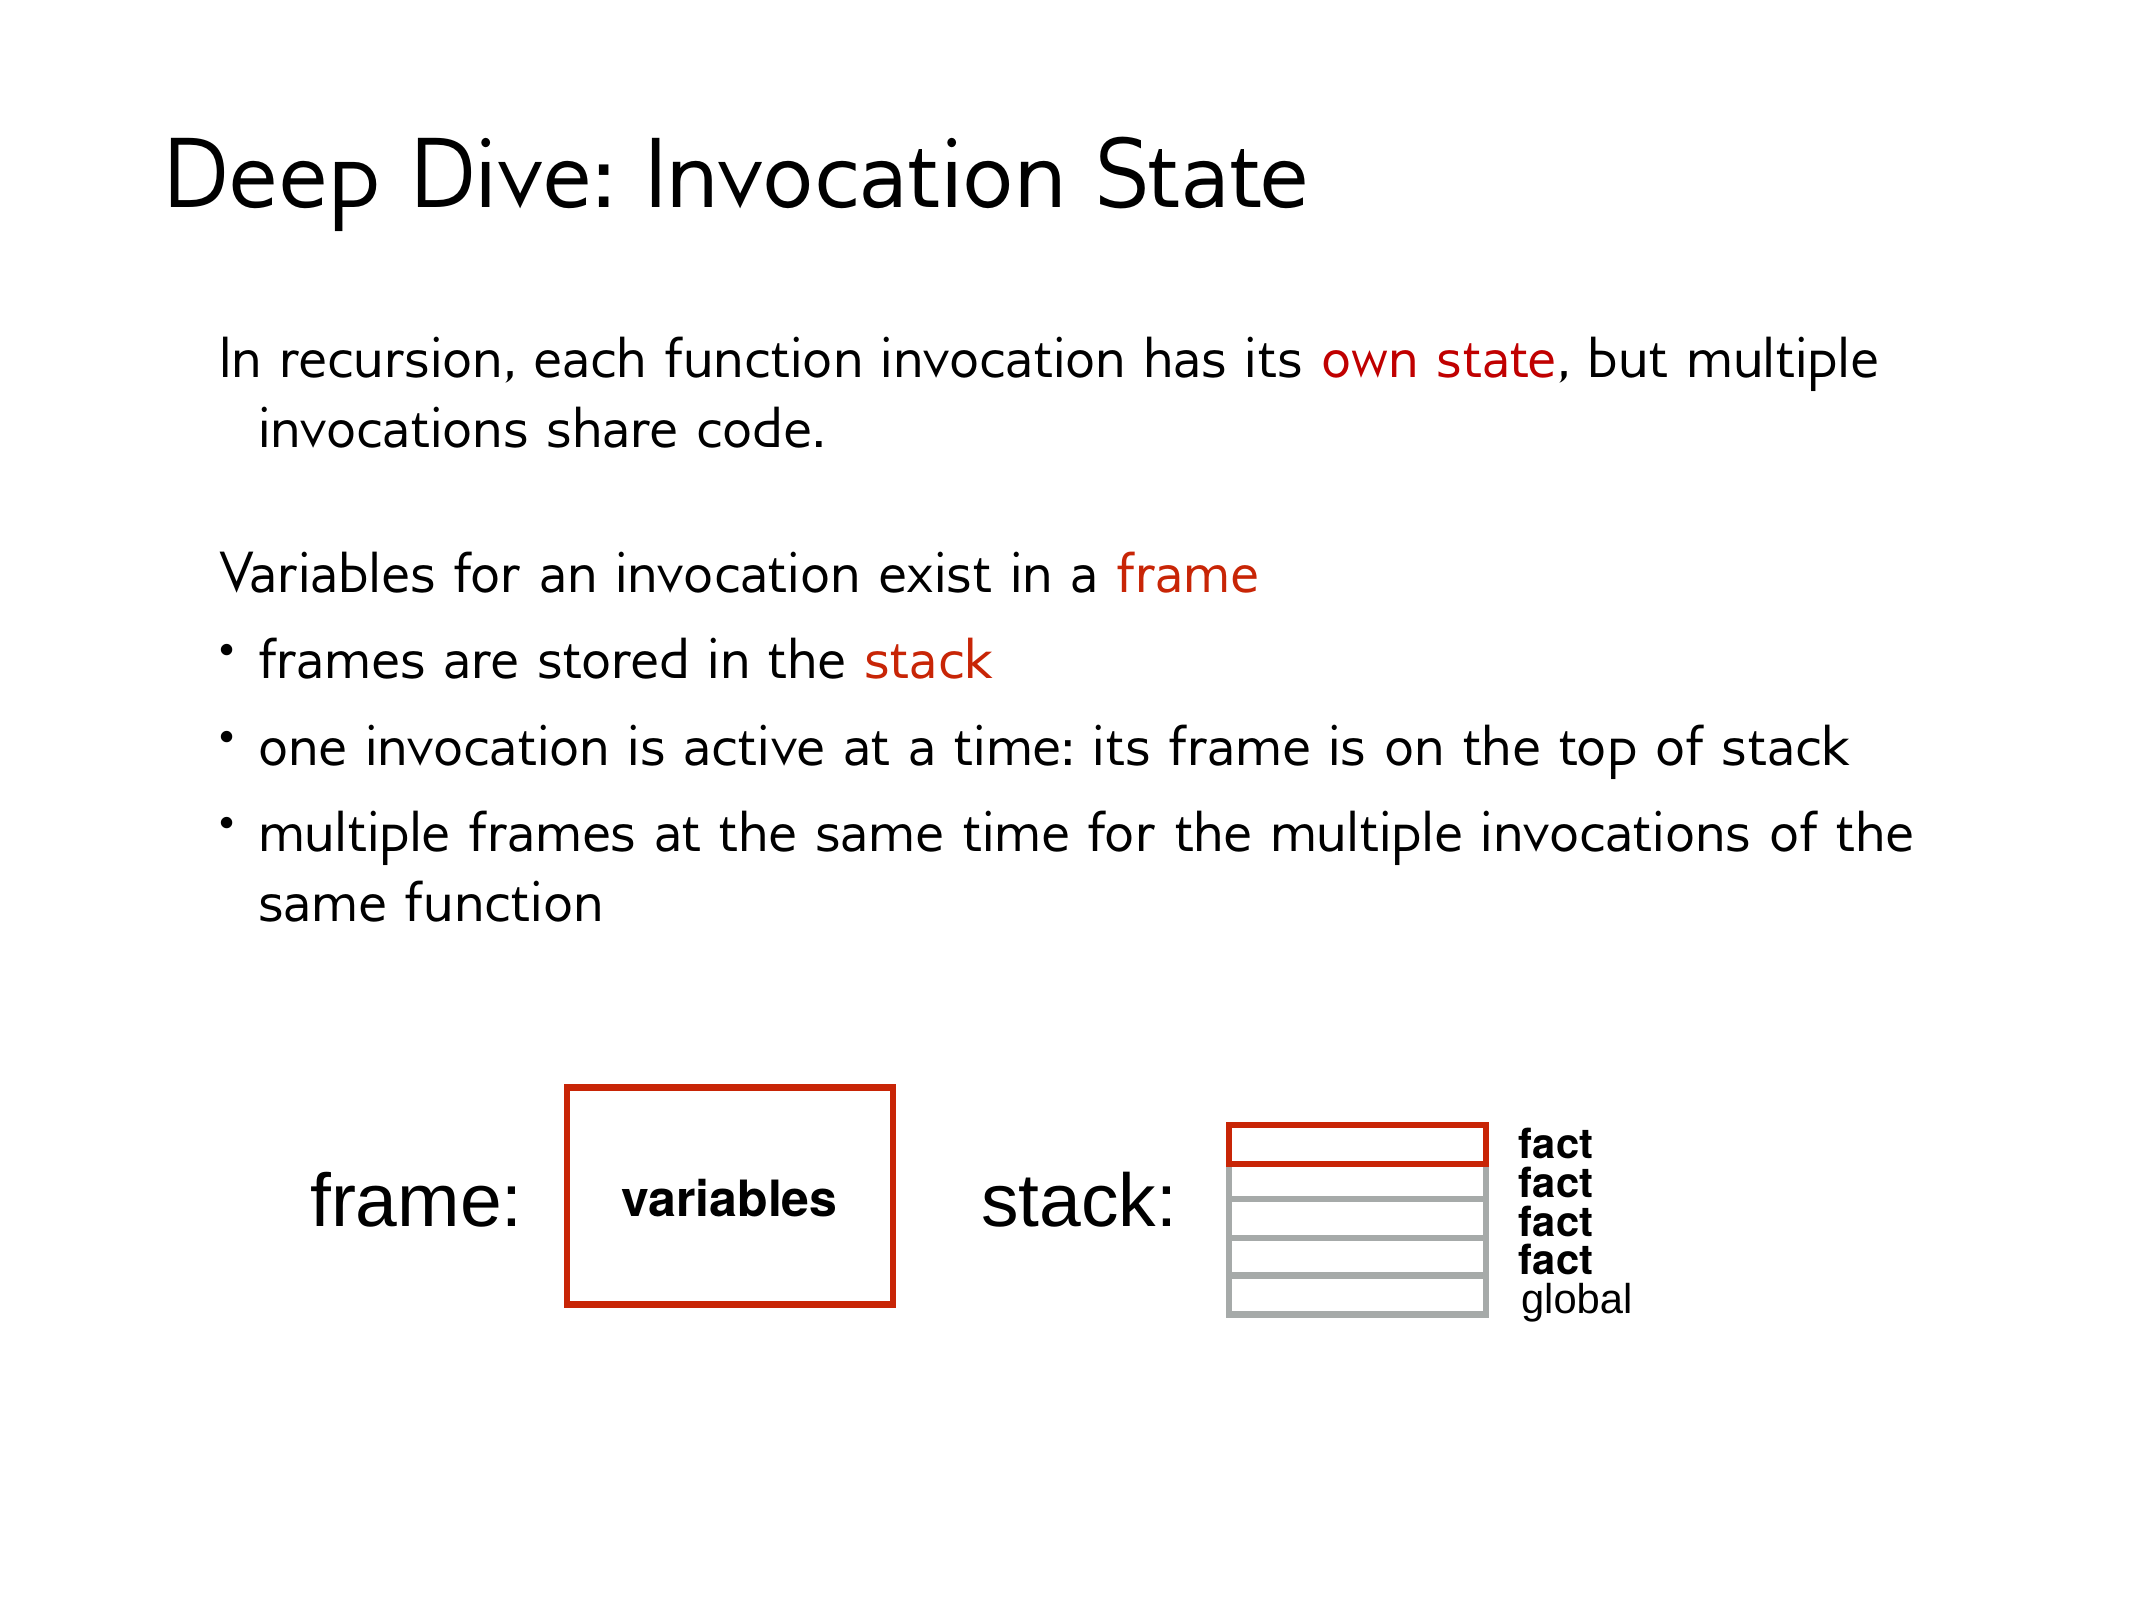

# Deep Dive: Invocation State
In recursion, each function invocation has its own state, but multiple invocations share code.
Variables for an invocation exist in a frame
frames are stored in the stack
one invocation is active at a time: its frame is on the top of stack
multiple frames at the same time for the multiple invocations of the same function
variables
fact

frame:
stack:
fact

fact

fact

global